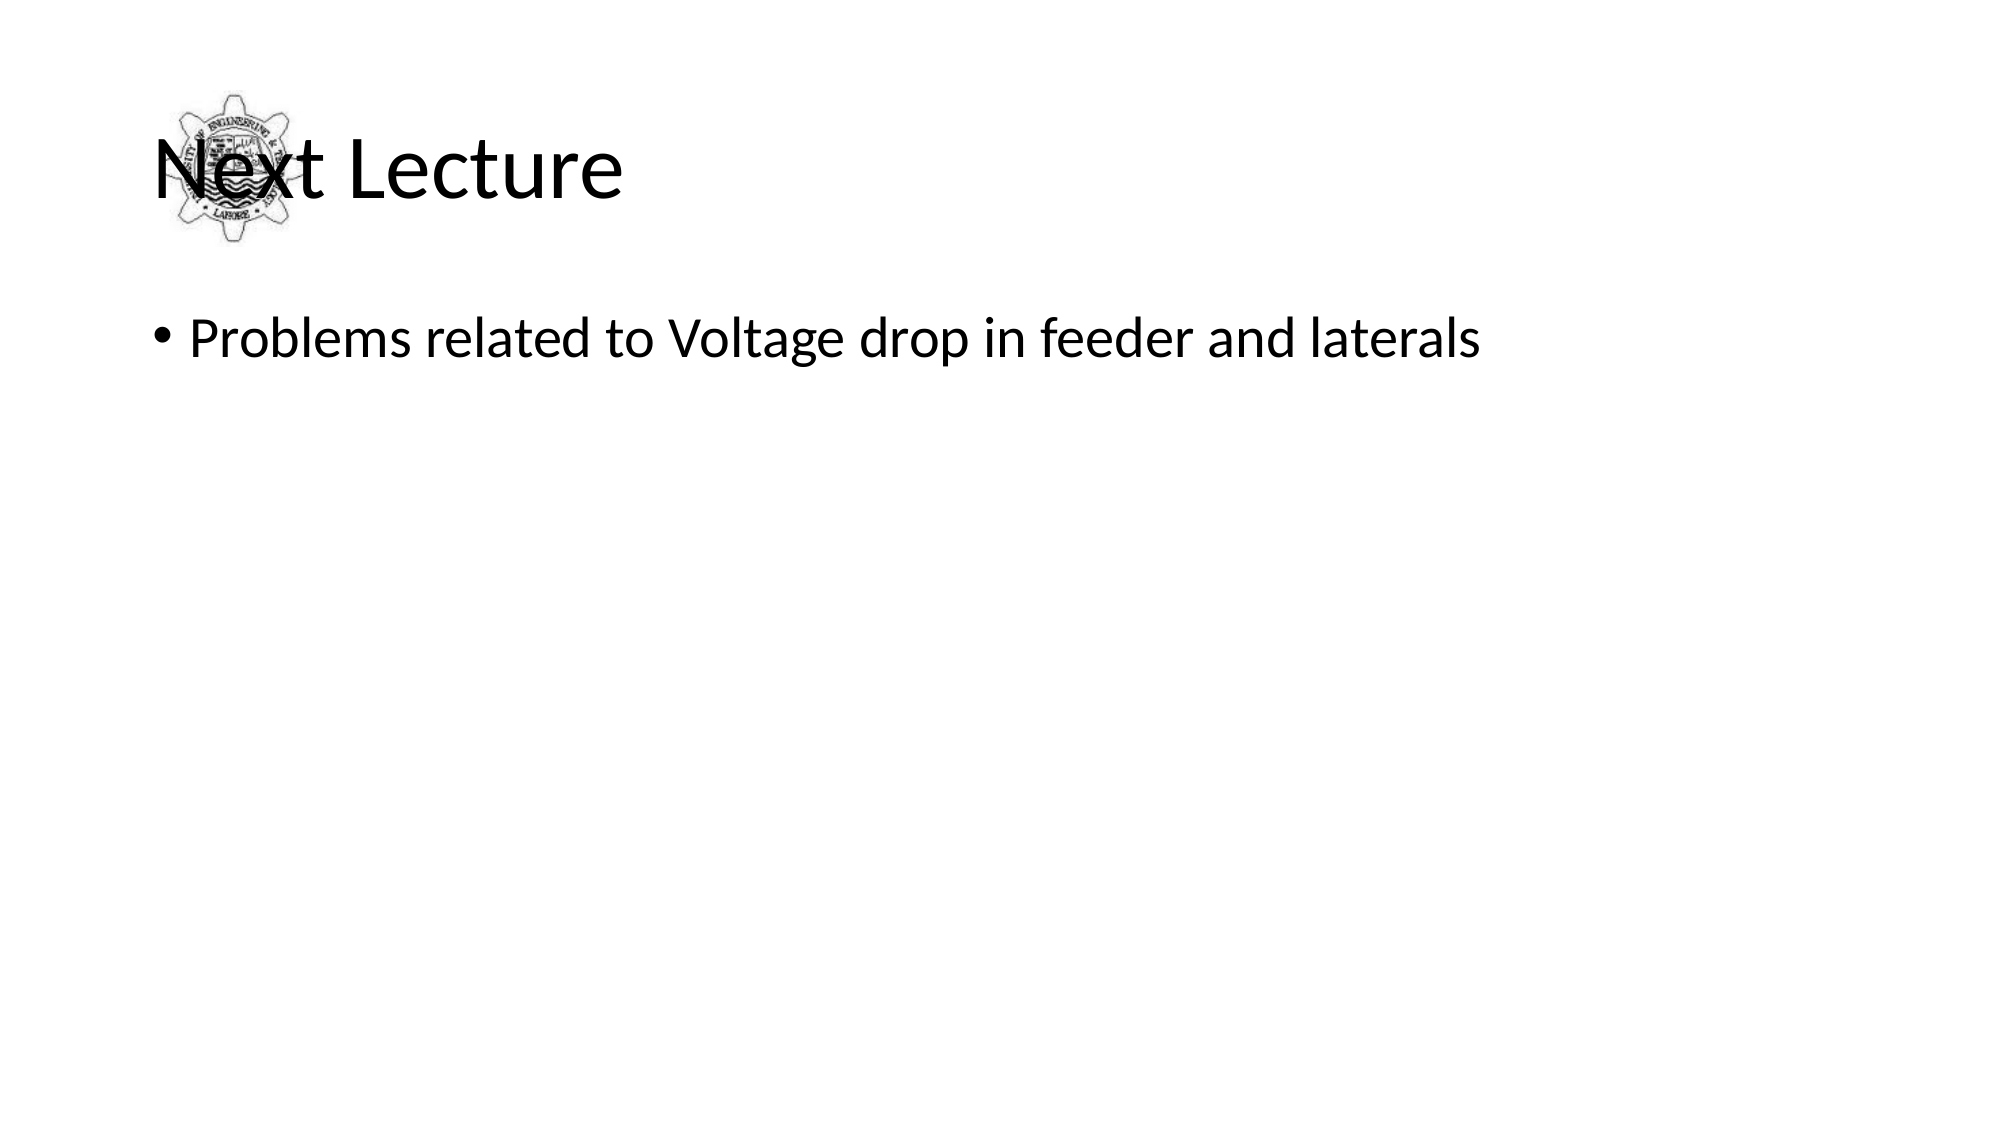

# Next Lecture
Problems related to Voltage drop in feeder and laterals